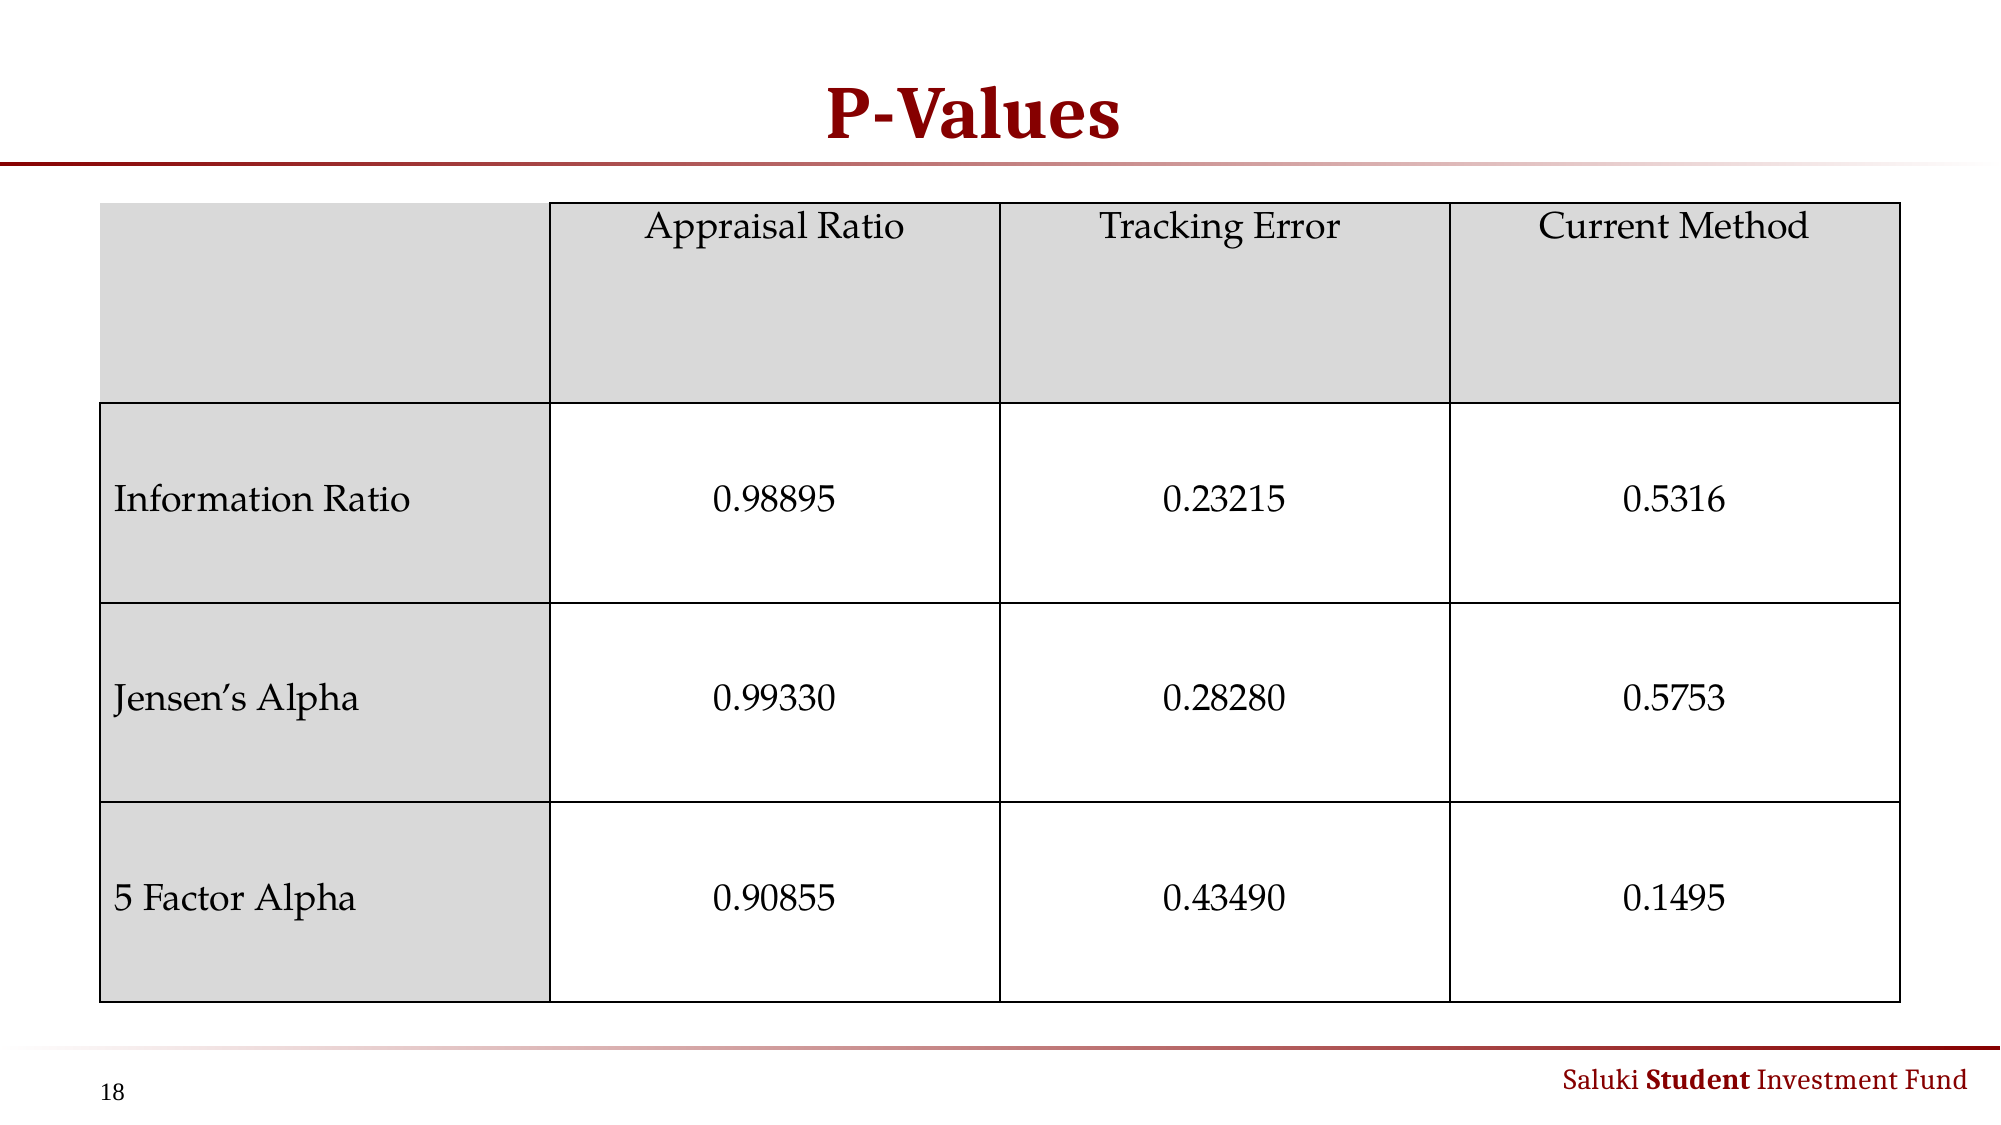

# P-Values
|  | Appraisal Ratio | Tracking Error | Current Method |
| --- | --- | --- | --- |
| Information Ratio | 0.98895 | 0.23215 | 0.5316 |
| Jensen’s Alpha | 0.99330 | 0.28280 | 0.5753 |
| 5 Factor Alpha | 0.90855 | 0.43490 | 0.1495 |